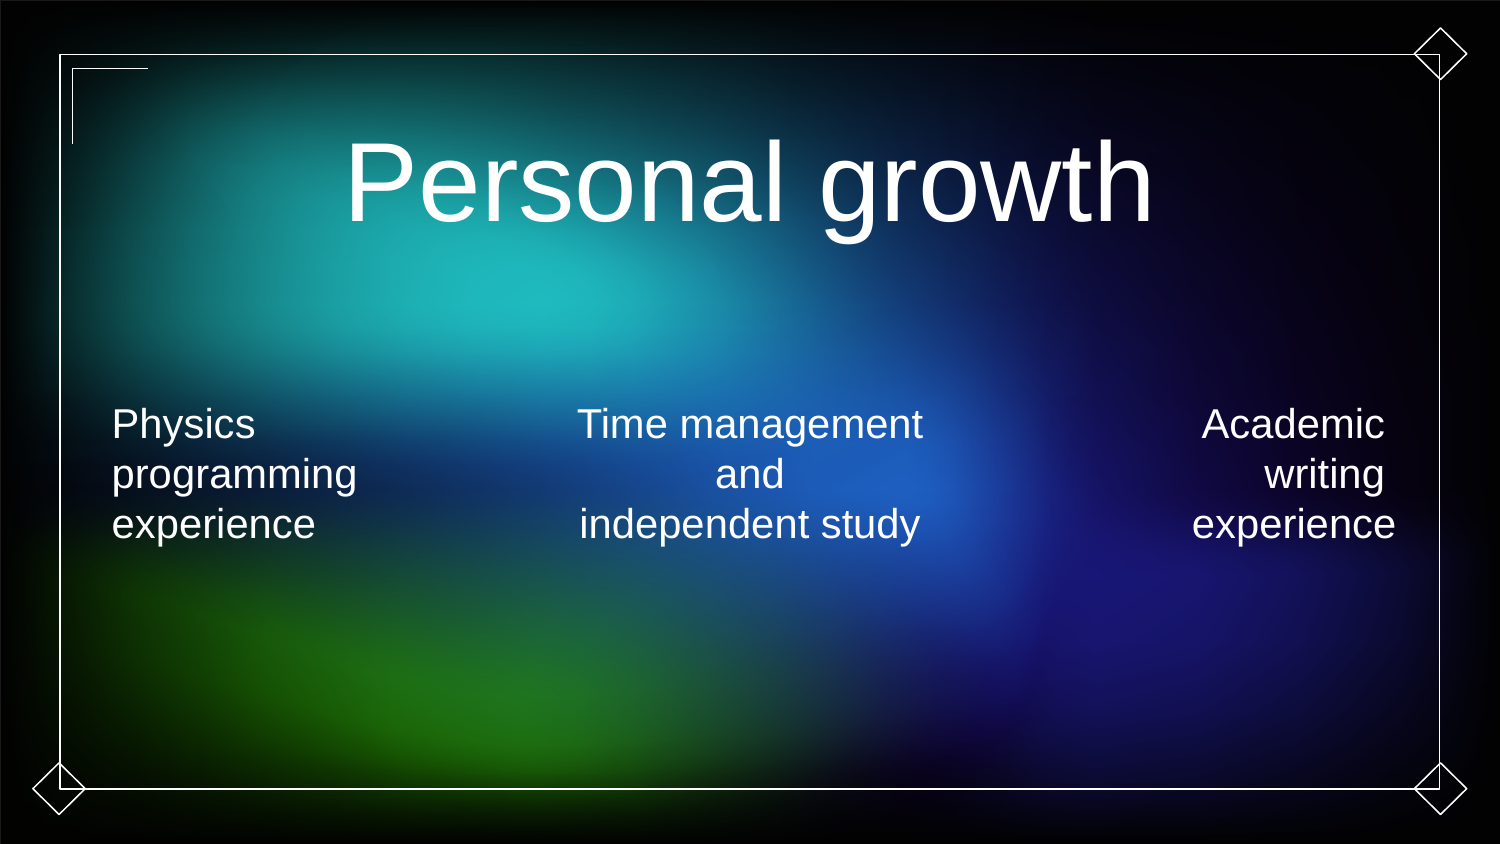

# Personal growth
Physics
programming experience
Time management
and
independent study
Academic
writing
experience